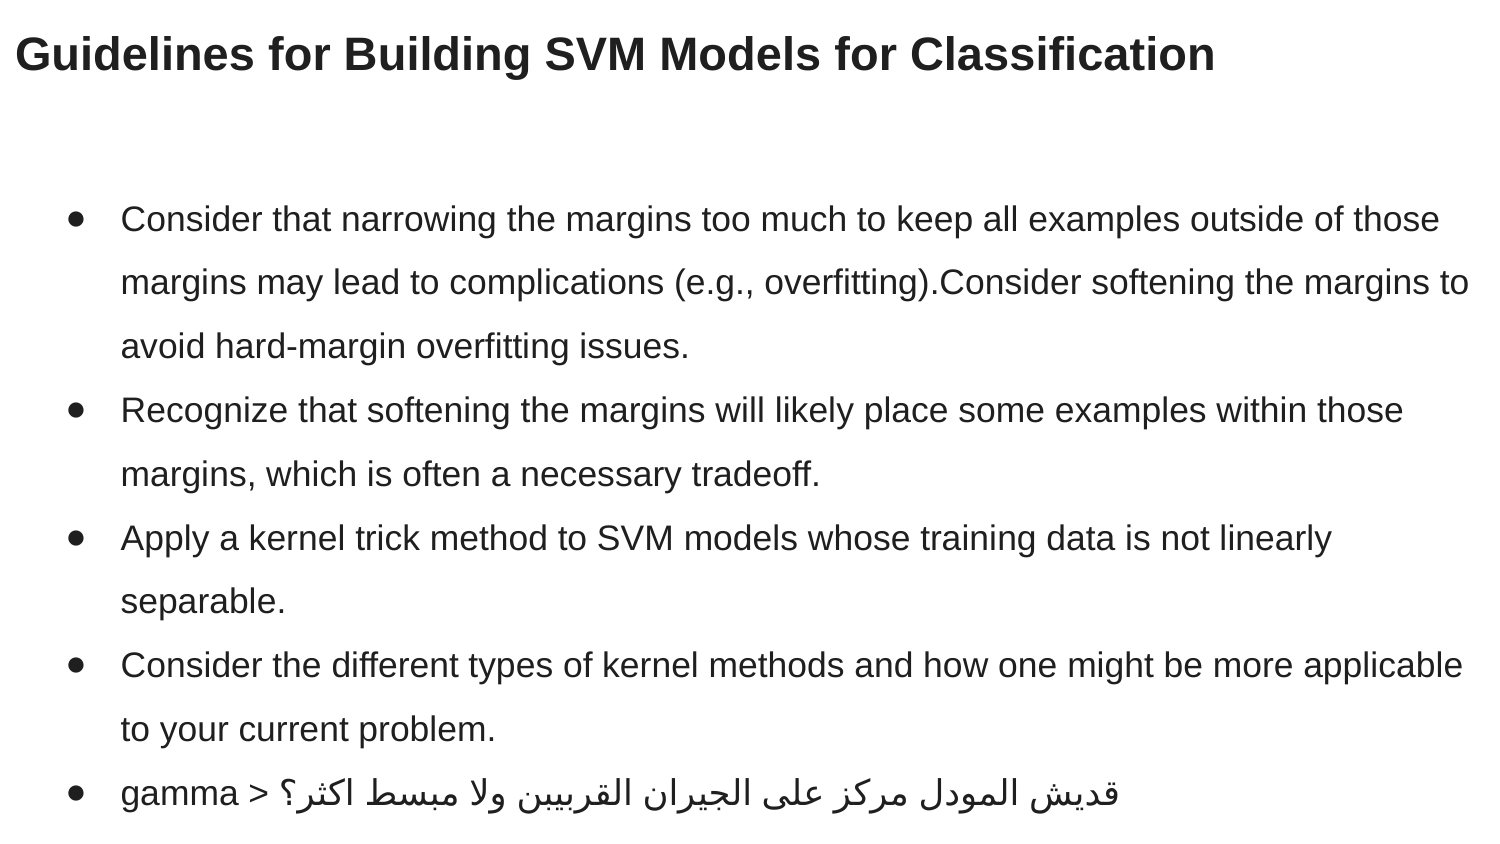

Guidelines for Building SVM Models for Classification

Consider that narrowing the margins too much to keep all examples outside of those margins may lead to complications (e.g., overfitting).Consider softening the margins to avoid hard-margin overfitting issues.
Recognize that softening the margins will likely place some examples within those margins, which is often a necessary tradeoff.
Apply a kernel trick method to SVM models whose training data is not linearly separable.
Consider the different types of kernel methods and how one might be more applicable to your current problem.
gamma > قديش المودل مركز على الجيران القربيبن ولا مبسط اكثر؟